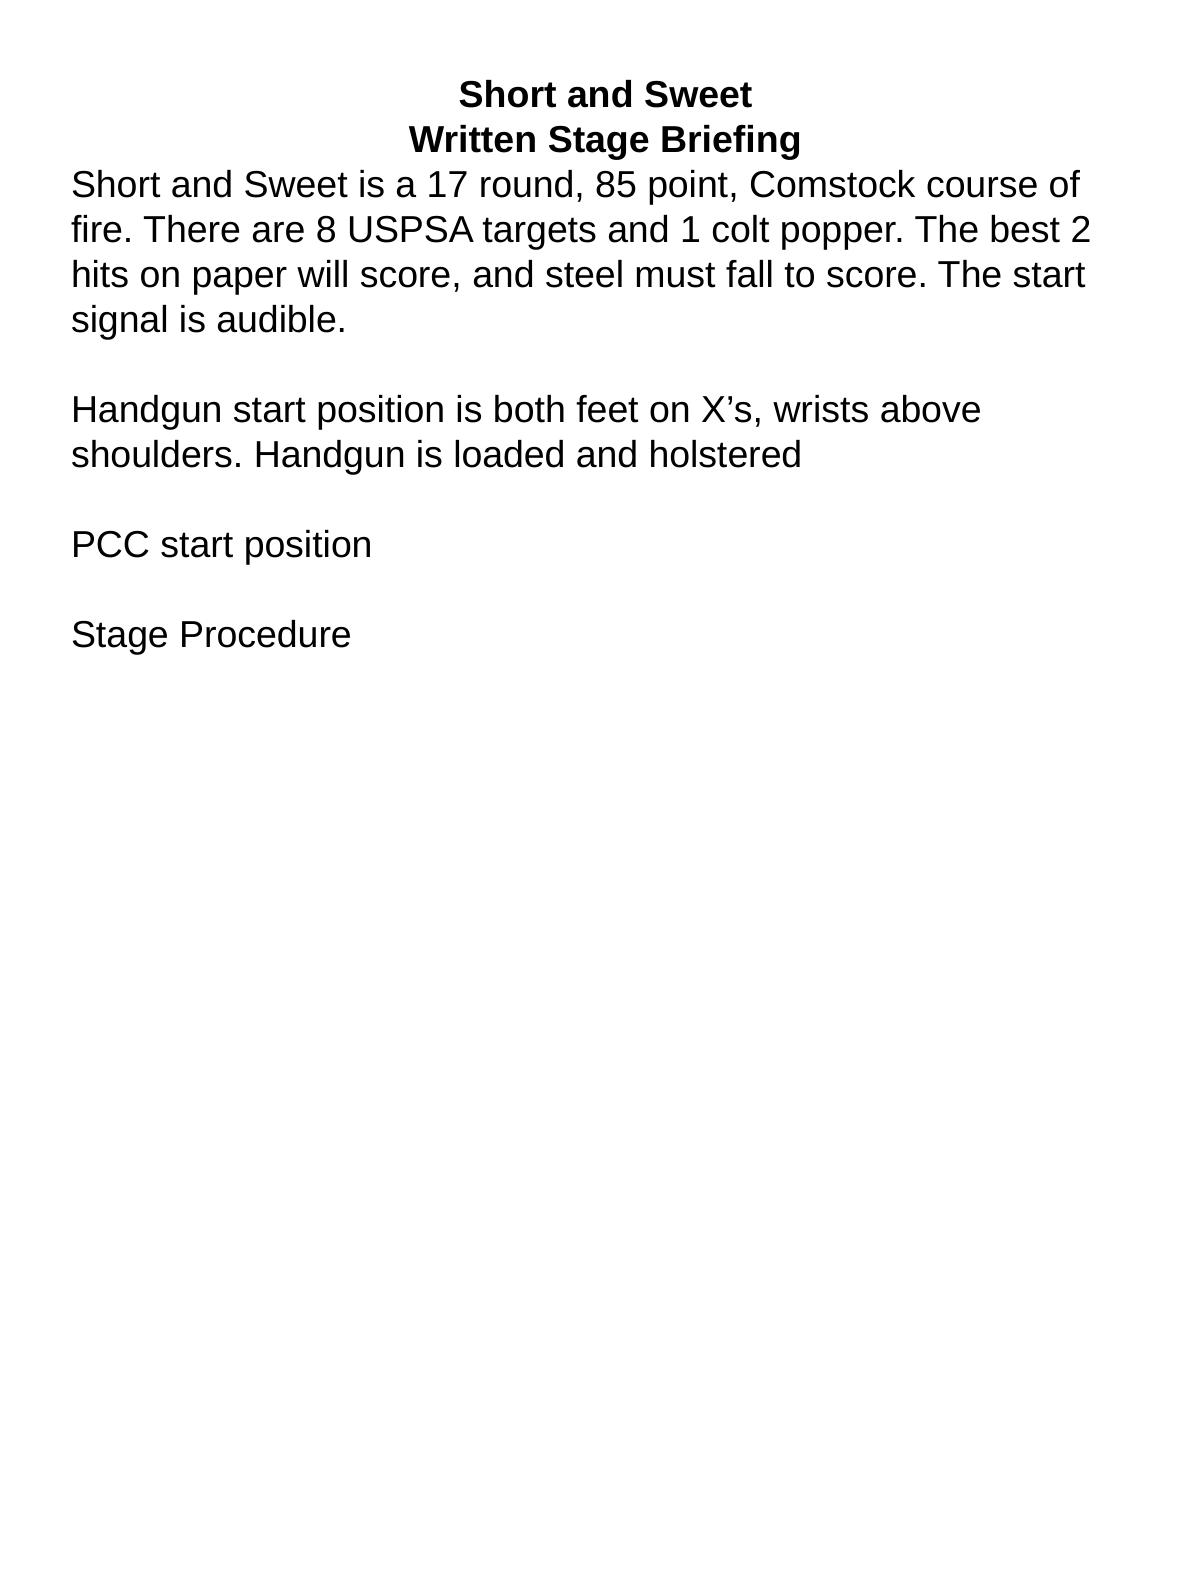

Short and Sweet
Written Stage Briefing
Short and Sweet is a 17 round, 85 point, Comstock course of fire. There are 8 USPSA targets and 1 colt popper. The best 2 hits on paper will score, and steel must fall to score. The start signal is audible.

Handgun start position is both feet on X’s, wrists above shoulders. Handgun is loaded and holstered

PCC start position

Stage Procedure